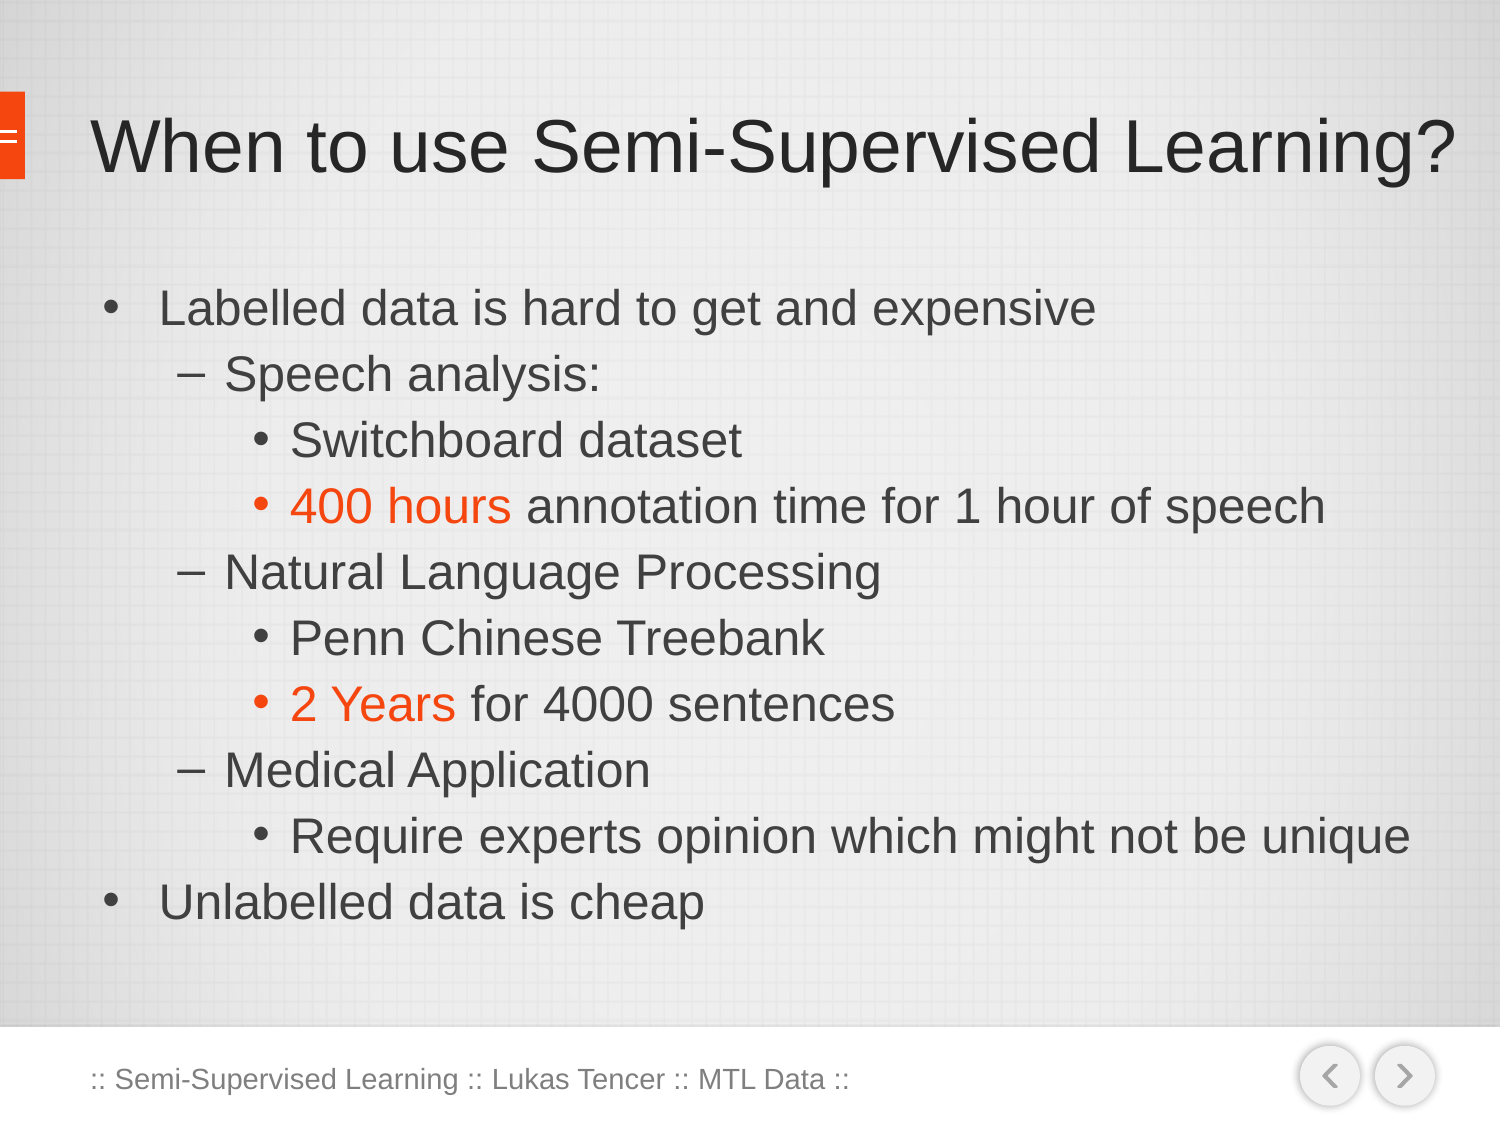

# When to use Semi-Supervised Learning?
Labelled data is hard to get and expensive
Speech analysis:
Switchboard dataset
400 hours annotation time for 1 hour of speech
Natural Language Processing
Penn Chinese Treebank
2 Years for 4000 sentences
Medical Application
Require experts opinion which might not be unique
Unlabelled data is cheap

:: Semi-Supervised Learning :: Lukas Tencer :: MTL Data ::